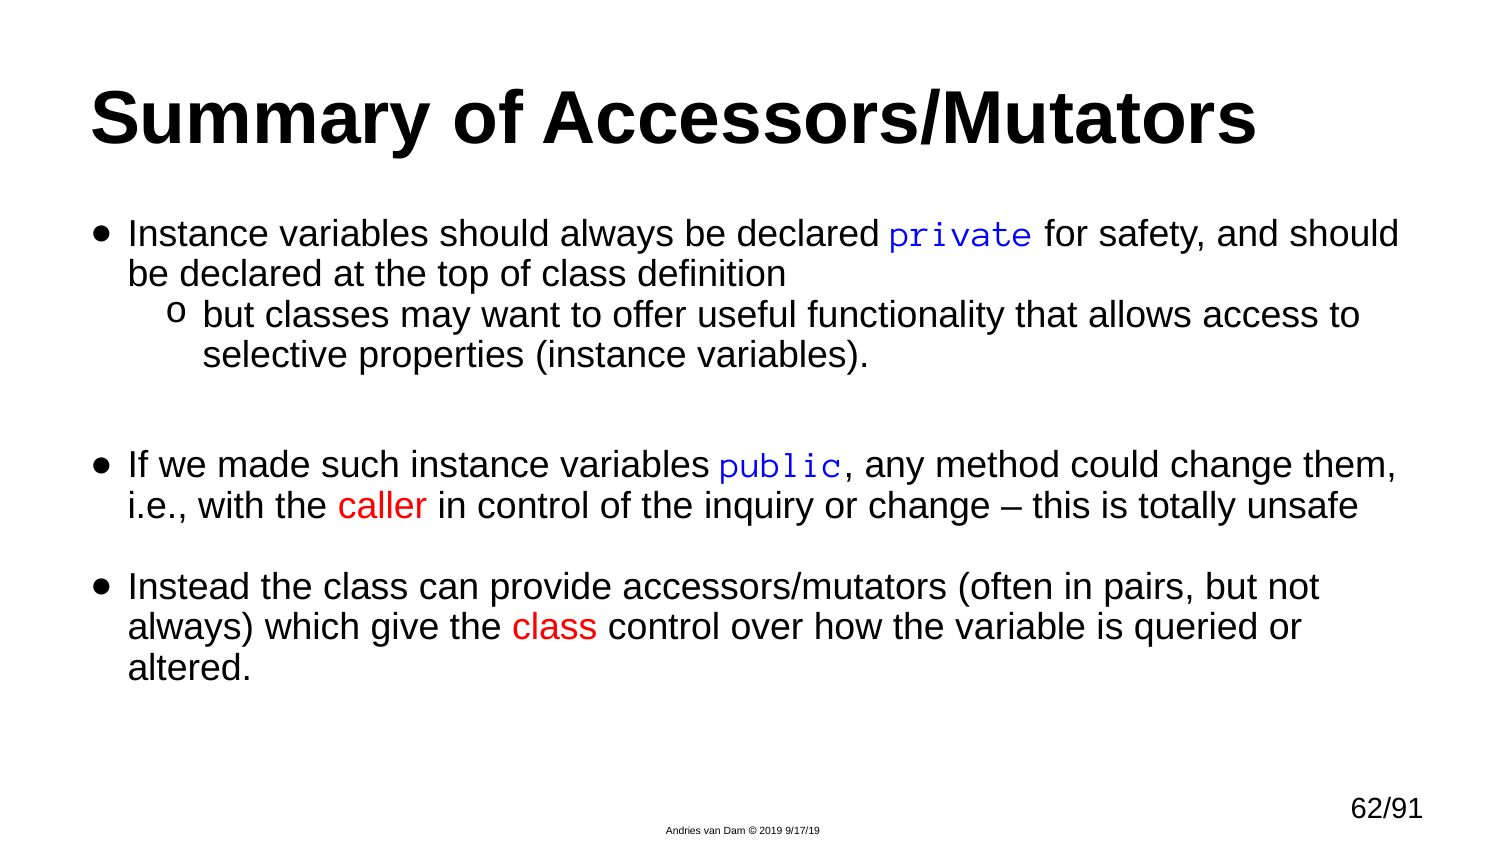

# Summary of Accessors/Mutators
Instance variables should always be declared private for safety, and should be declared at the top of class definition
but classes may want to offer useful functionality that allows access to selective properties (instance variables).

If we made such instance variables public, any method could change them, i.e., with the caller in control of the inquiry or change – this is totally unsafe

Instead the class can provide accessors/mutators (often in pairs, but not always) which give the class control over how the variable is queried or altered.